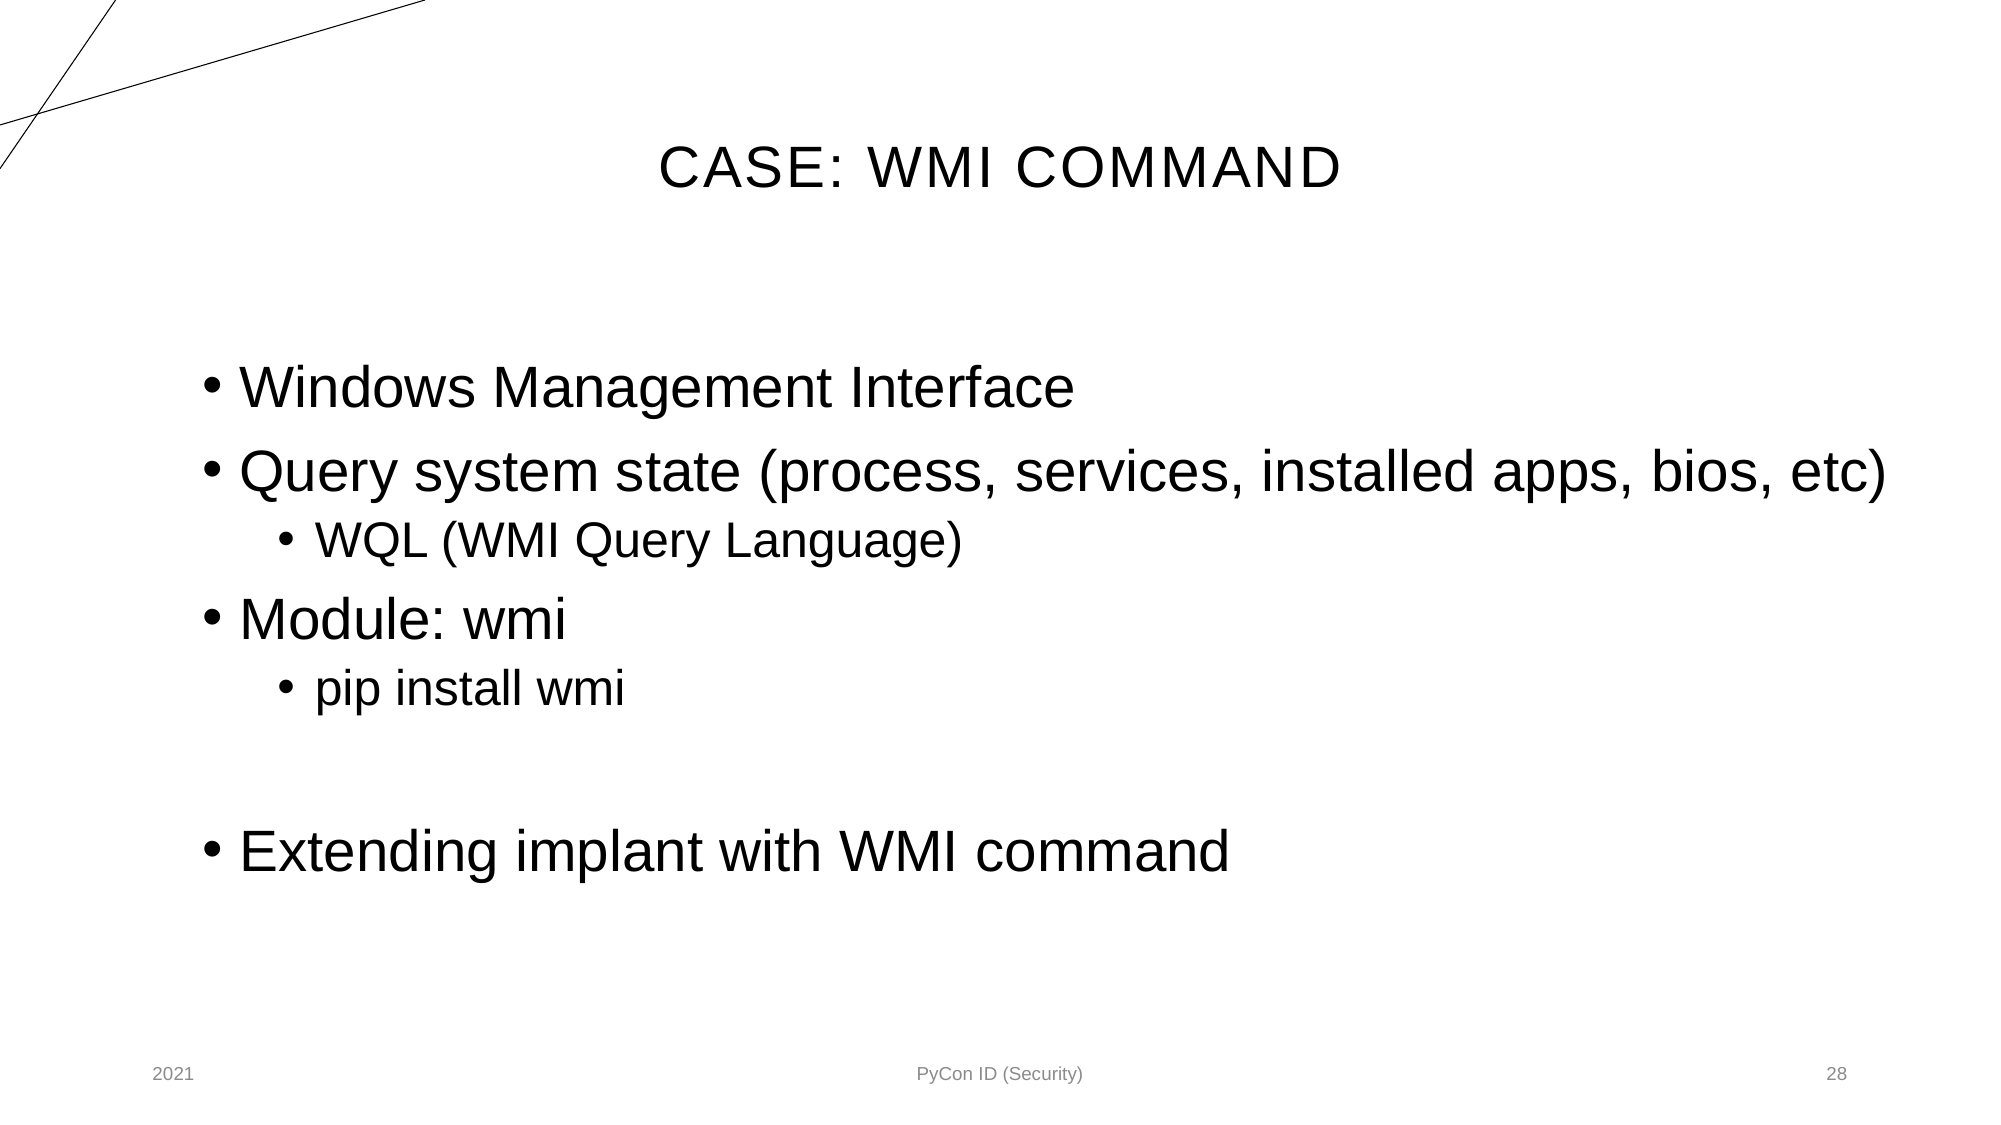

# Case: WMI Command
Windows Management Interface
Query system state (process, services, installed apps, bios, etc)
WQL (WMI Query Language)
Module: wmi
pip install wmi

Extending implant with WMI command
2021
PyCon ID (Security)
28